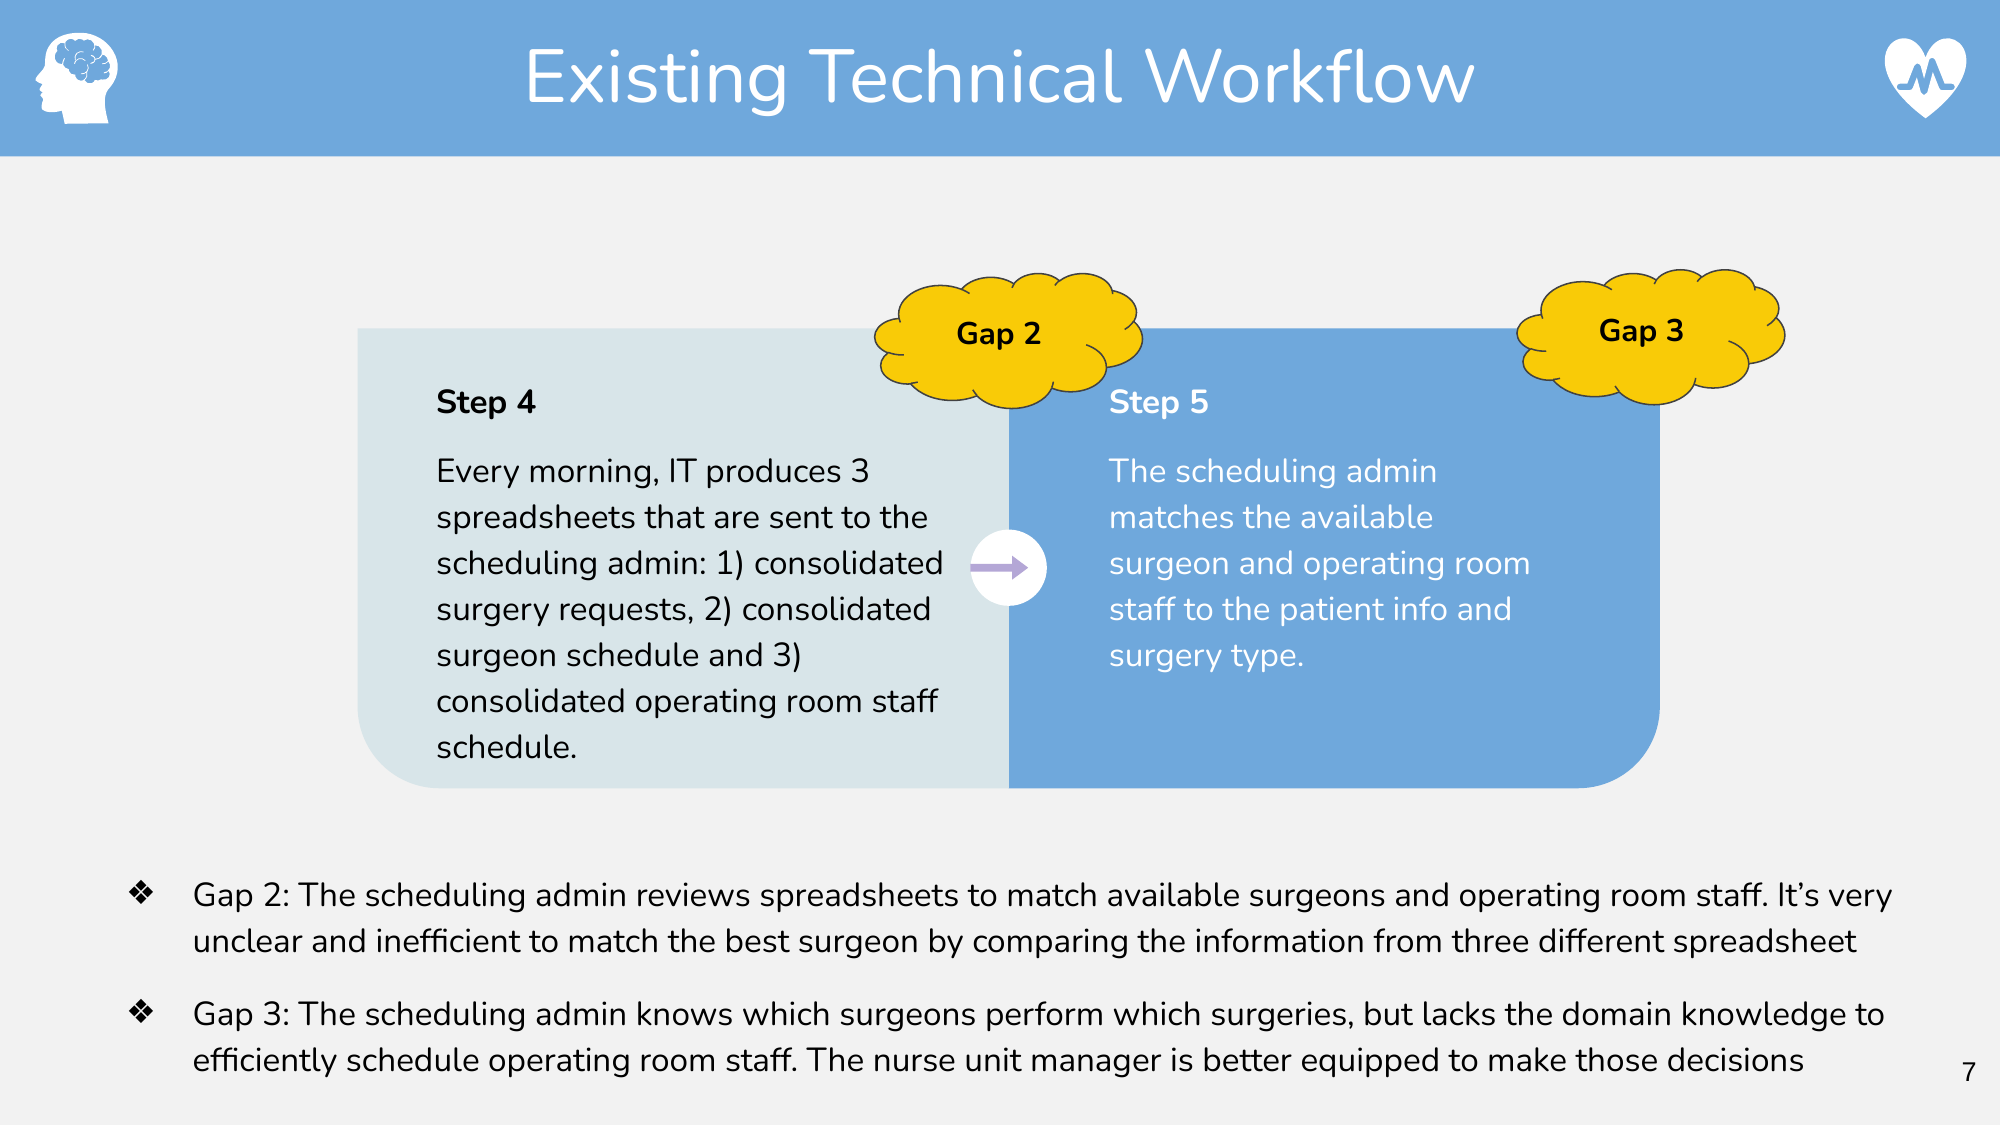

Existing Technical Workflow

Gap 3

Gap 2

Step 4
Every morning, IT produces 3 spreadsheets that are sent to the scheduling admin: 1) consolidated surgery requests, 2) consolidated surgeon schedule and 3) consolidated operating room staff schedule.

Step 5
The scheduling admin matches the available surgeon and operating room staff to the patient info and surgery type.

Gap 2: The scheduling admin reviews spreadsheets to match available surgeons and operating room staff. It’s very unclear and inefficient to match the best surgeon by comparing the information from three different spreadsheet
Gap 3: The scheduling admin knows which surgeons perform which surgeries, but lacks the domain knowledge to efficiently schedule operating room staff. The nurse unit manager is better equipped to make those decisions
7